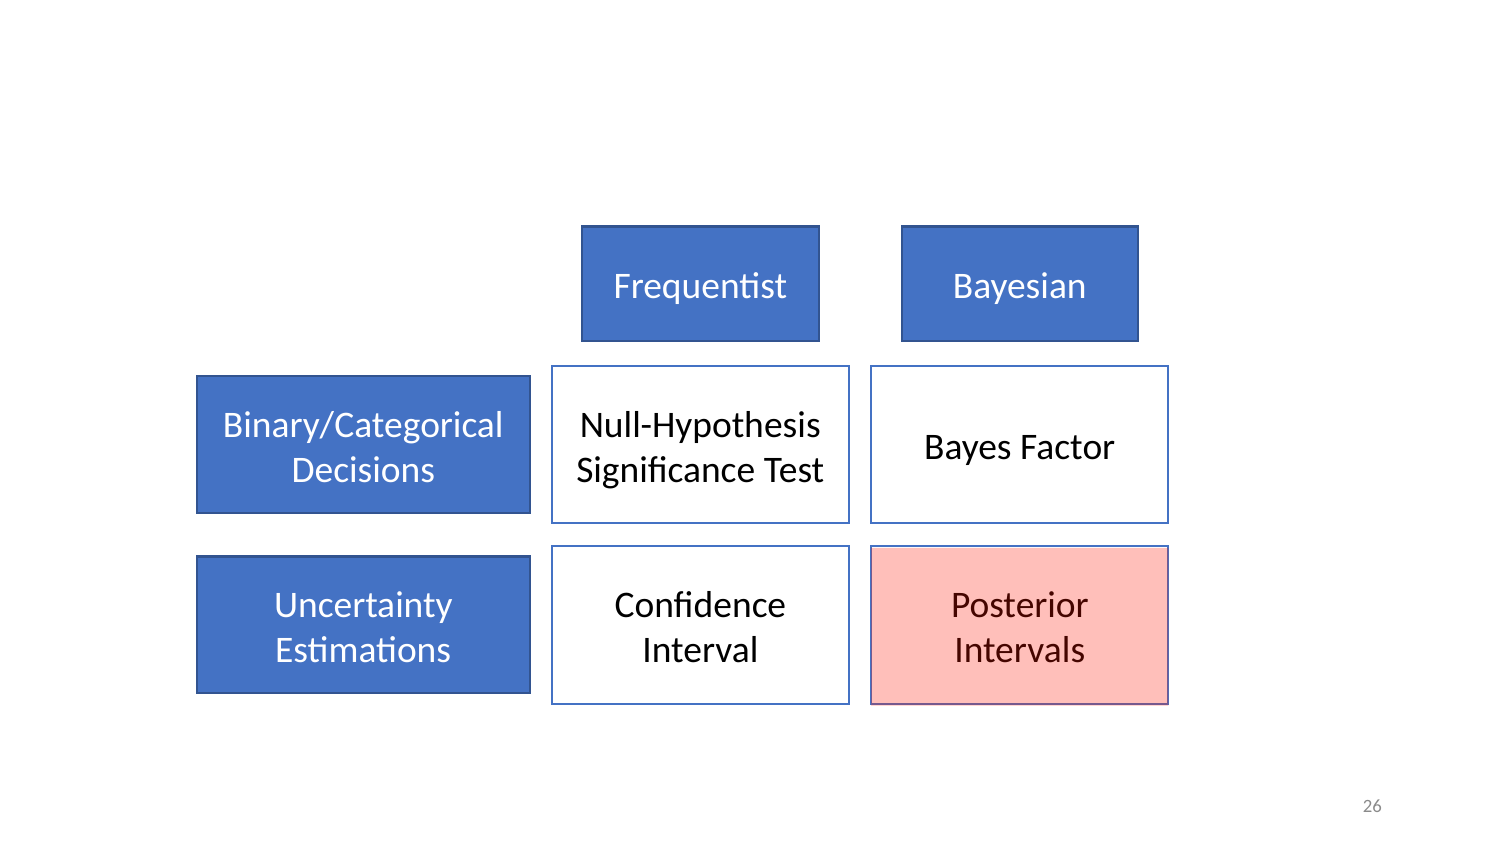

#
Frequentist
Bayesian
Null-Hypothesis Significance Test
Bayes Factor
Binary/Categorical Decisions
Confidence Interval
Posterior Intervals

Uncertainty Estimations
26